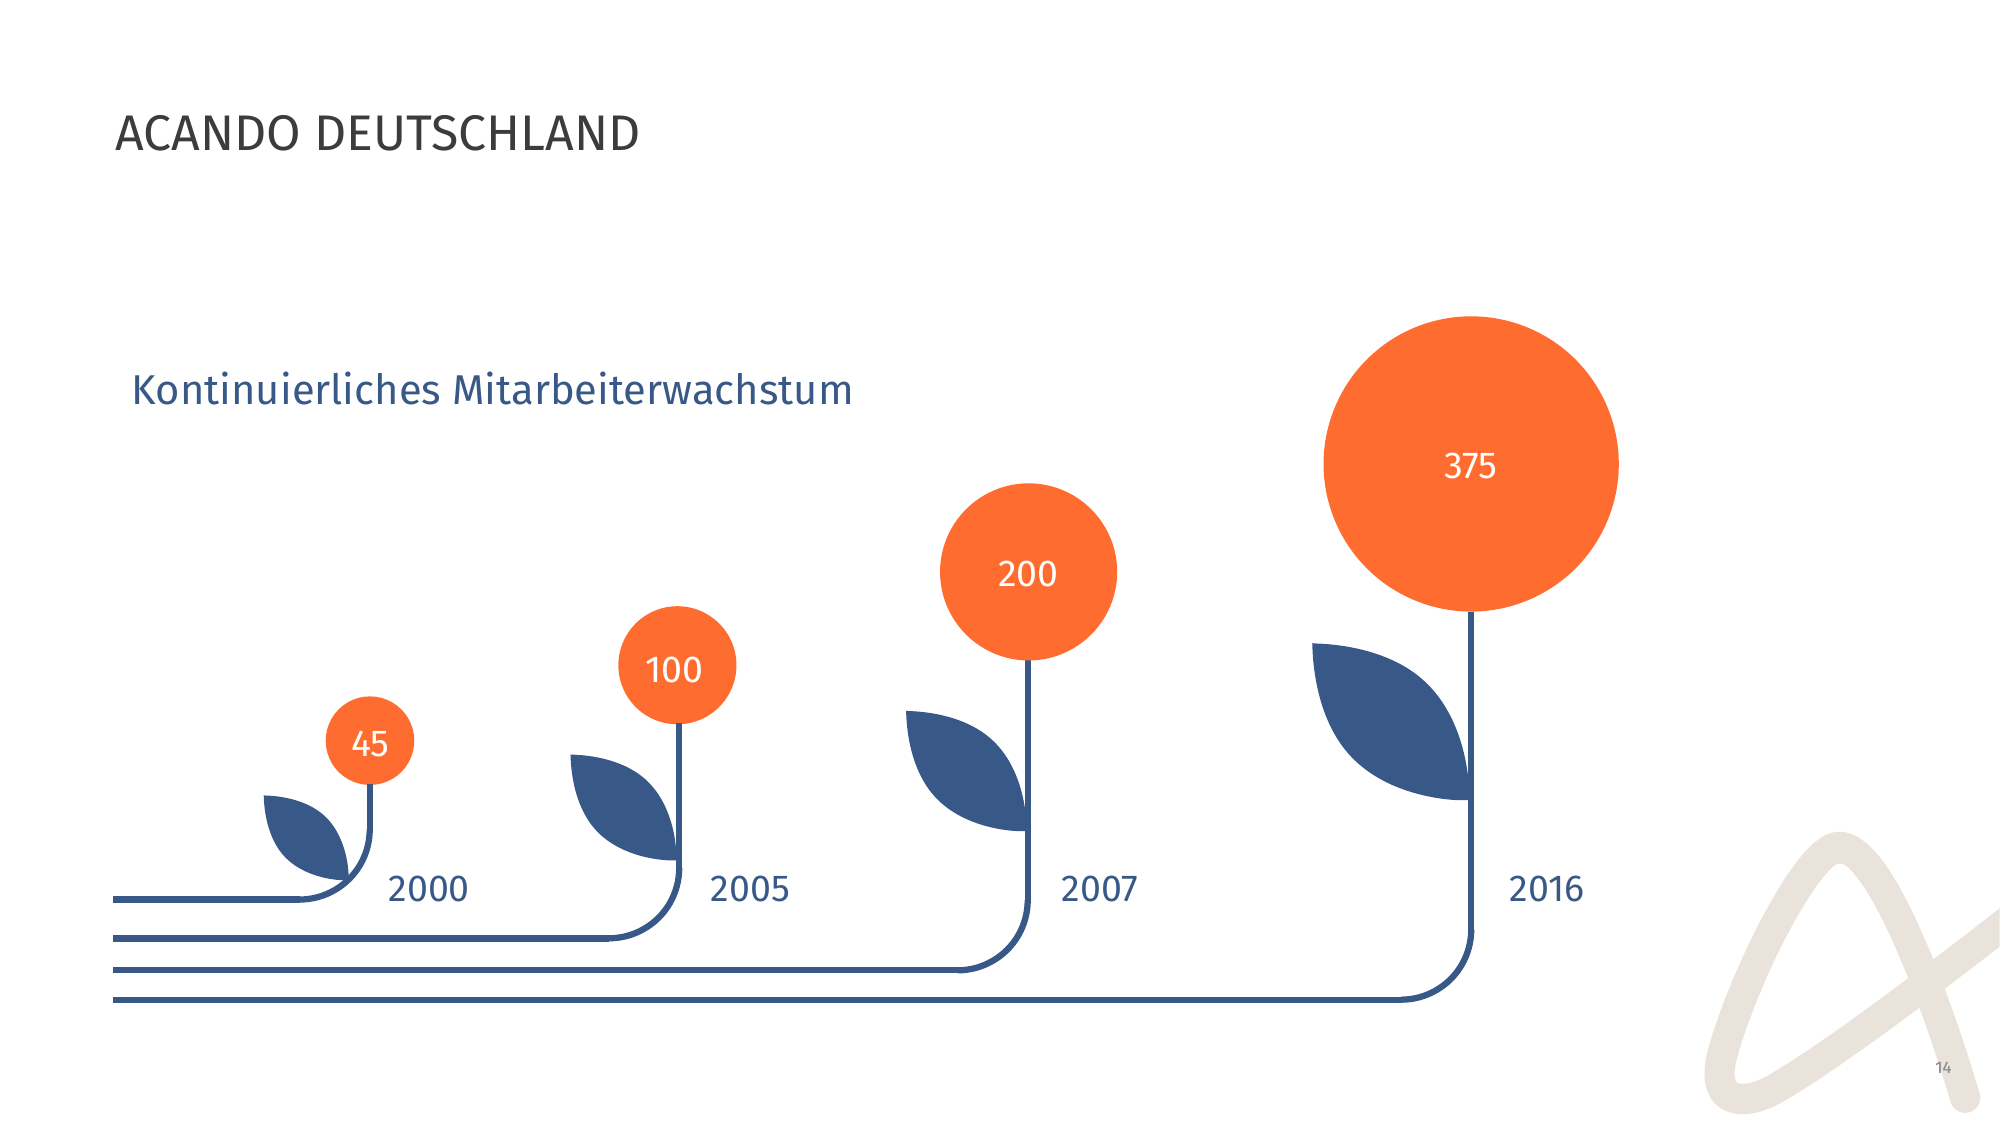

# Acando Deutschland

Kontinuierliches Mitarbeiterwachstum
375

200

100

45

2000
2005
2007
2016
14